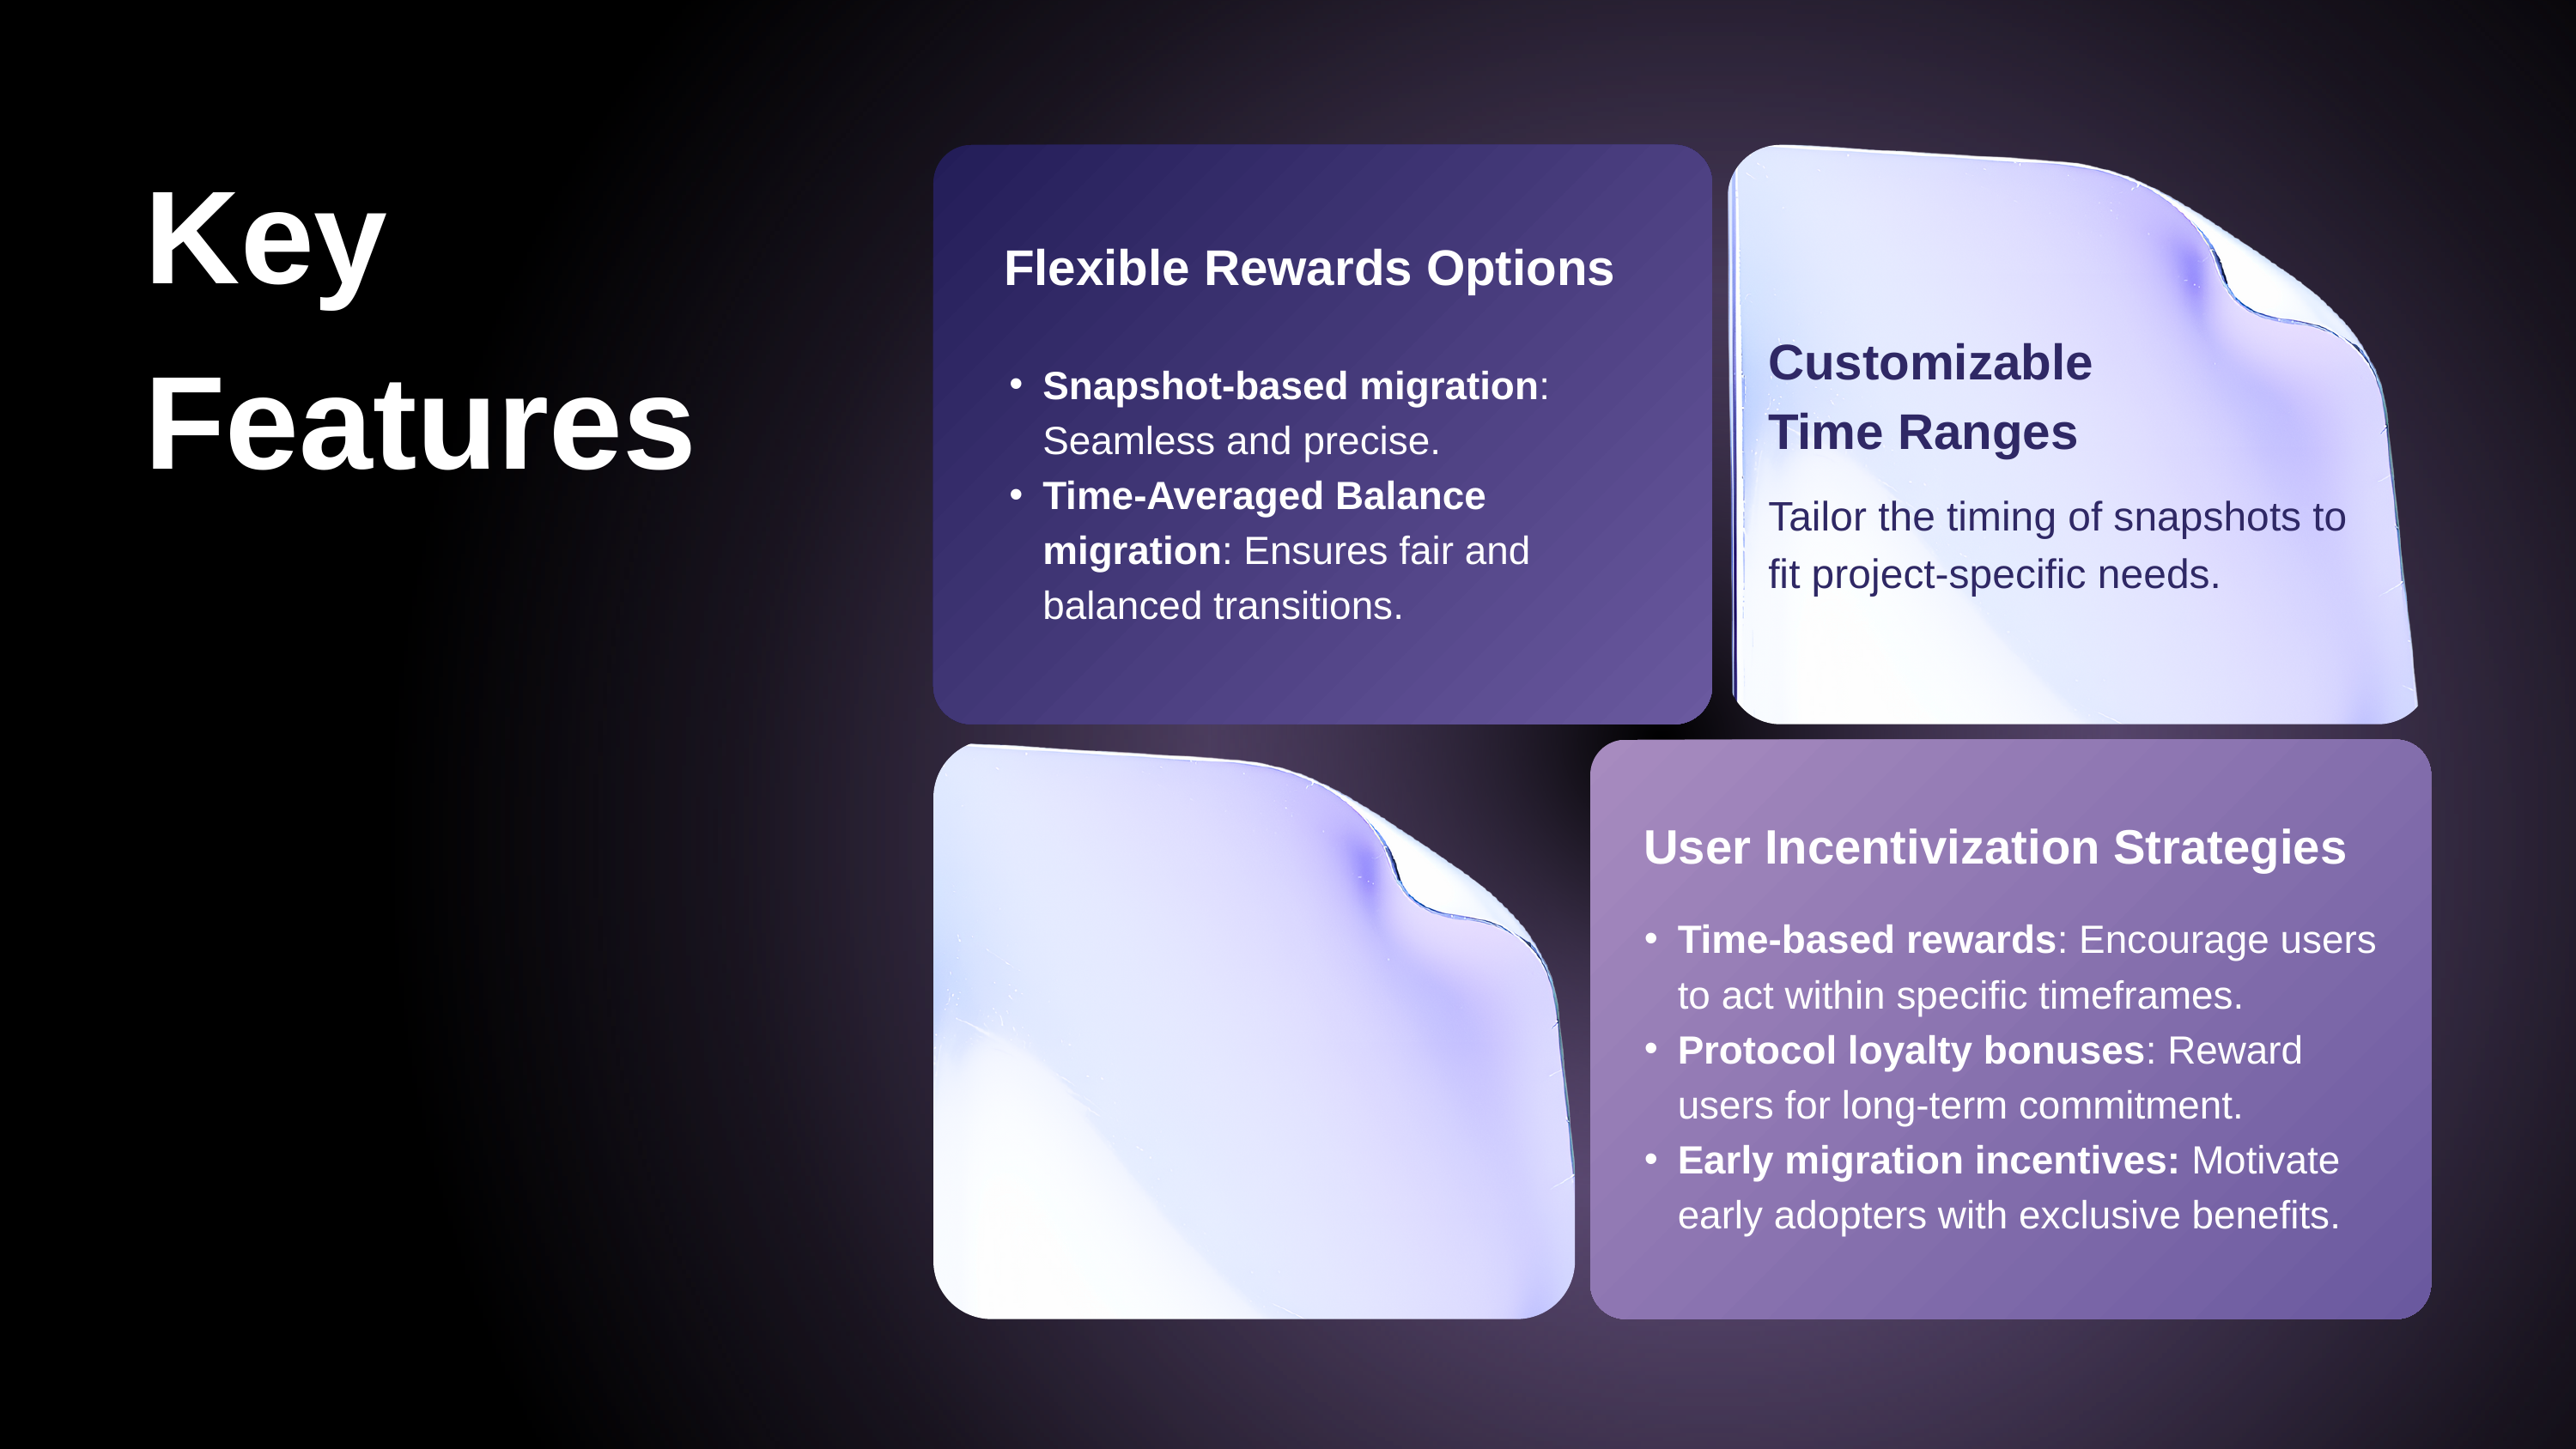

Key Features

Flexible Rewards Options
Snapshot-based migration: Seamless and precise.
Time-Averaged Balance migration: Ensures fair and balanced transitions.

Customizable Time Ranges

Tailor the timing of snapshots to fit project-specific needs.

User Incentivization Strategies
Time-based rewards: Encourage users to act within specific timeframes.
Protocol loyalty bonuses: Reward users for long-term commitment.
Early migration incentives: Motivate early adopters with exclusive benefits.